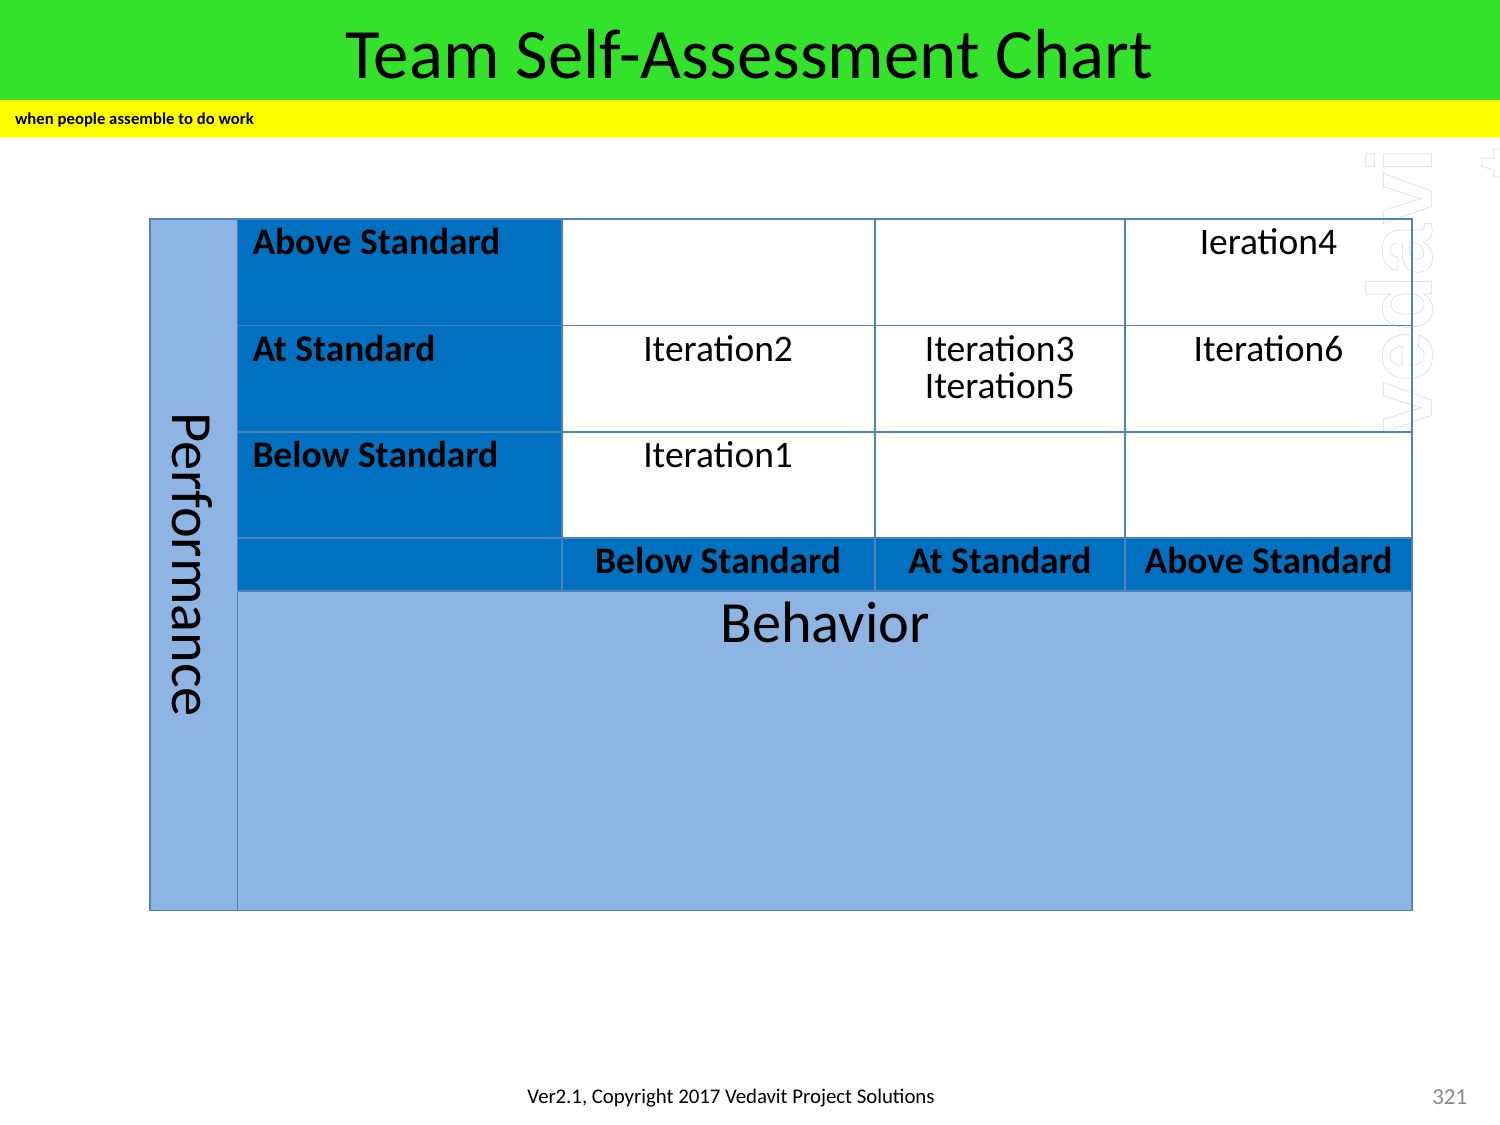

# Team Self-Assessment Chart
when people assemble to do work
| Performance | Above Standard |  |  | Ieration4 |
| --- | --- | --- | --- | --- |
|  | At Standard | Iteration2 | Iteration3 Iteration5 | Iteration6 |
|  | Below Standard | Iteration1 |  |  |
|  |  | Below Standard | At Standard | Above Standard |
|  | Behavior |  |  |  |
321